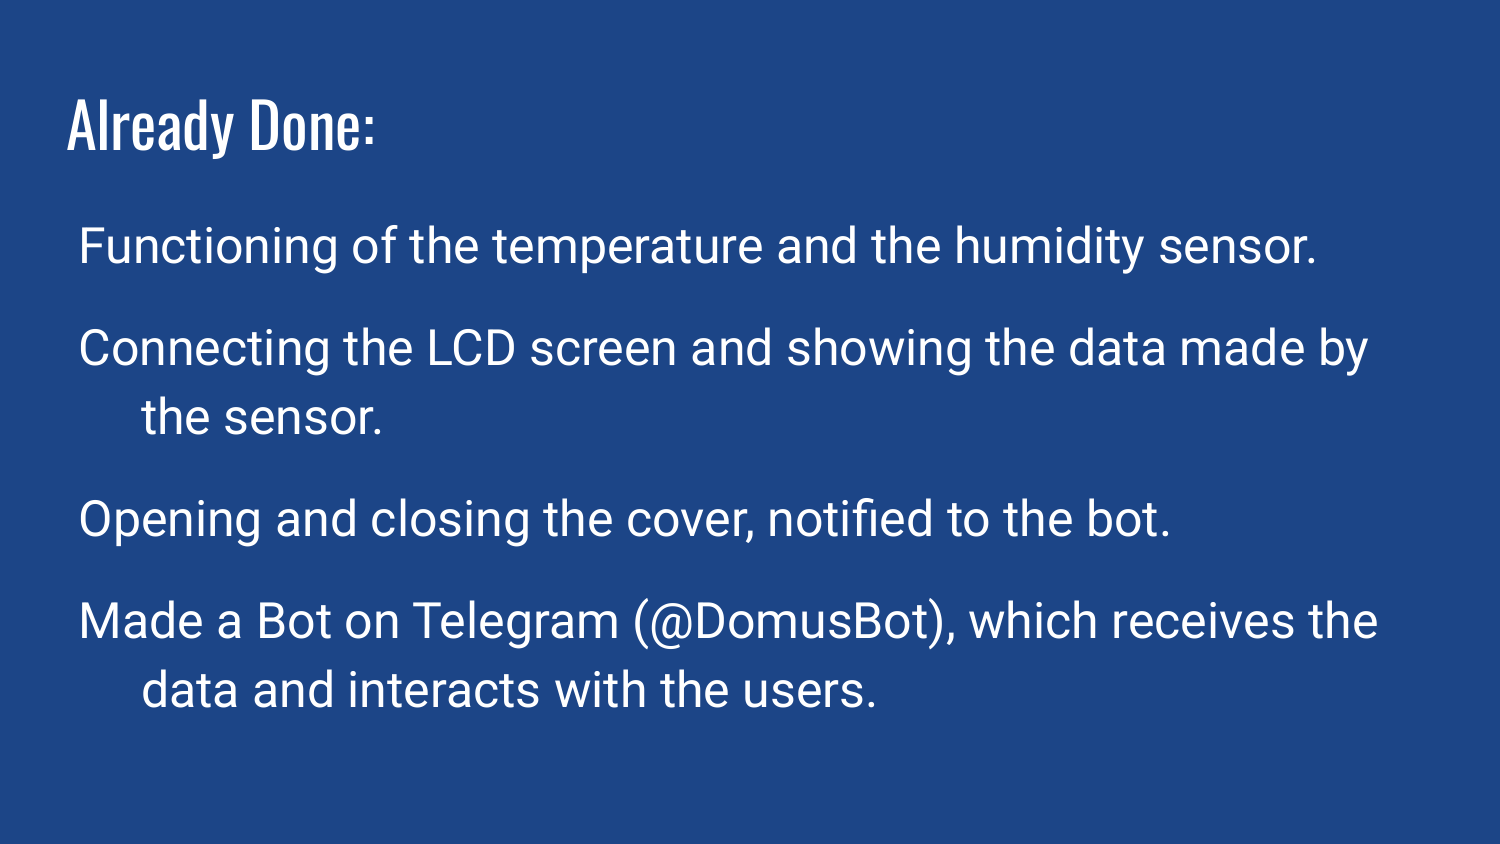

# Already Done:
Functioning of the temperature and the humidity sensor.
Connecting the LCD screen and showing the data made by the sensor.
Opening and closing the cover, notified to the bot.
Made a Bot on Telegram (@DomusBot), which receives the data and interacts with the users.